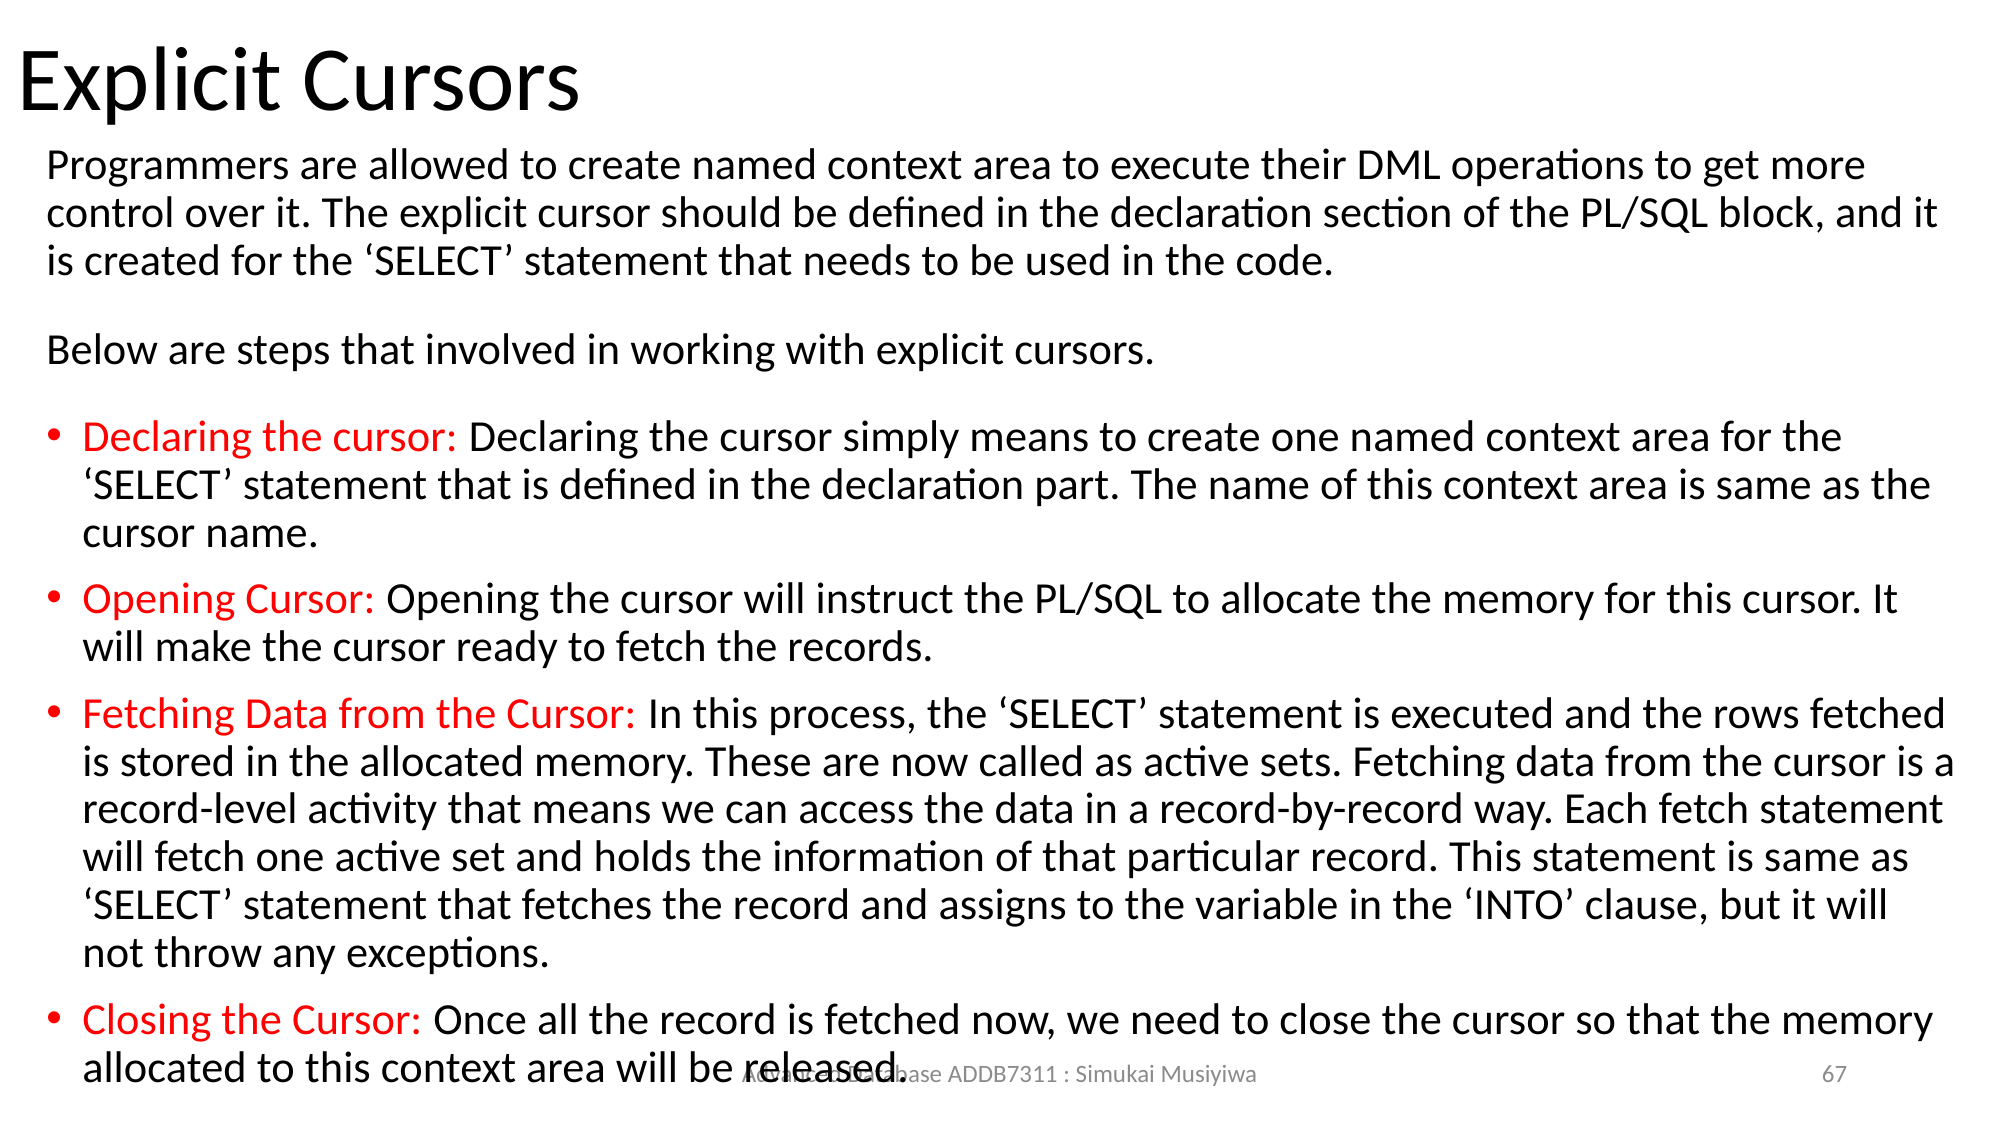

# Explicit Cursors
Programmers are allowed to create named context area to execute their DML operations to get more control over it. The explicit cursor should be defined in the declaration section of the PL/SQL block, and it is created for the ‘SELECT’ statement that needs to be used in the code.

Below are steps that involved in working with explicit cursors.

Declaring the cursor: Declaring the cursor simply means to create one named context area for the ‘SELECT’ statement that is defined in the declaration part. The name of this context area is same as the cursor name.
Opening Cursor: Opening the cursor will instruct the PL/SQL to allocate the memory for this cursor. It will make the cursor ready to fetch the records.
Fetching Data from the Cursor: In this process, the ‘SELECT’ statement is executed and the rows fetched is stored in the allocated memory. These are now called as active sets. Fetching data from the cursor is a record-level activity that means we can access the data in a record-by-record way. Each fetch statement will fetch one active set and holds the information of that particular record. This statement is same as ‘SELECT’ statement that fetches the record and assigns to the variable in the ‘INTO’ clause, but it will not throw any exceptions.
Closing the Cursor: Once all the record is fetched now, we need to close the cursor so that the memory allocated to this context area will be released.
Advanced Database ADDB7311 : Simukai Musiyiwa
67